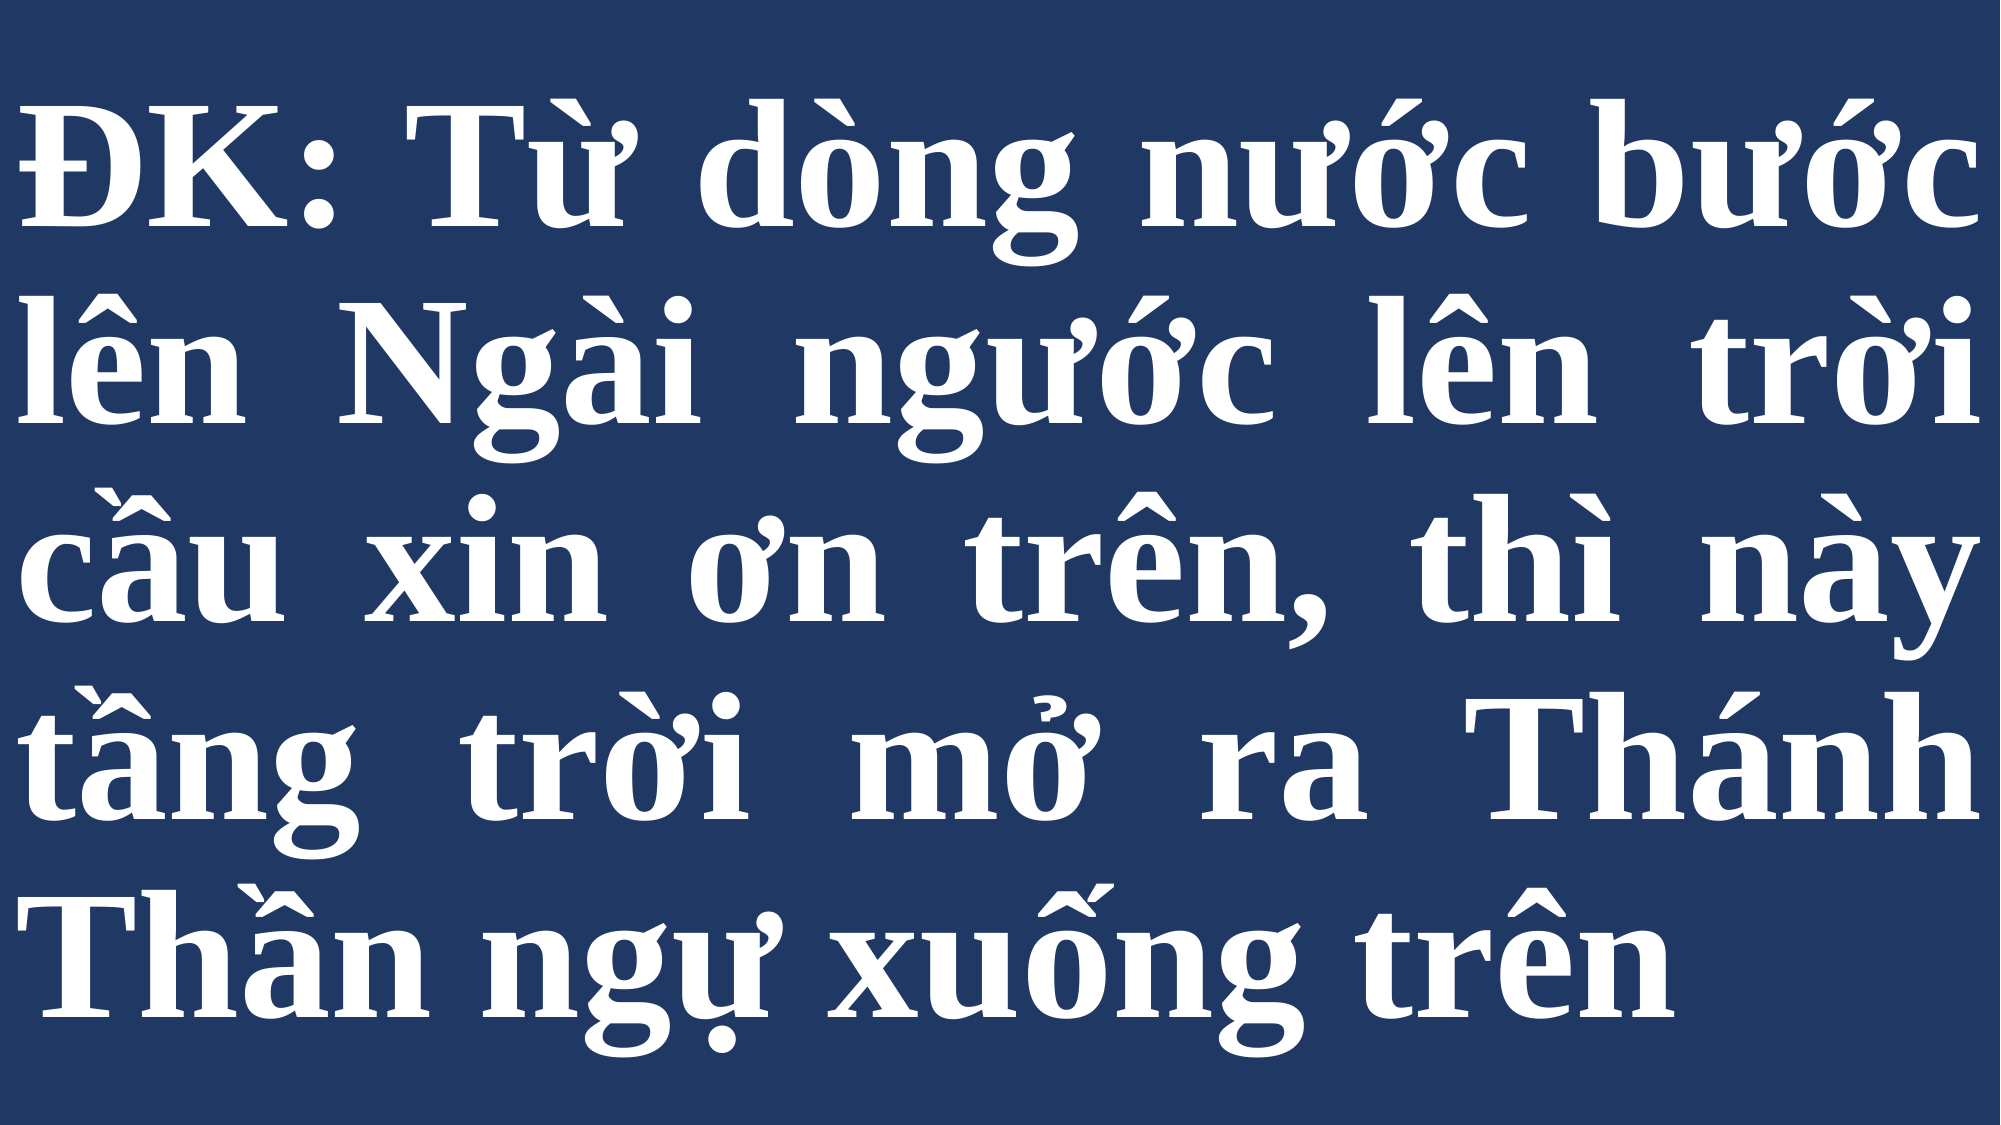

# ĐK: Từ dòng nước bước lên Ngài ngước lên trời cầu xin ơn trên, thì này tầng trời mở ra Thánh Thần ngự xuống trên